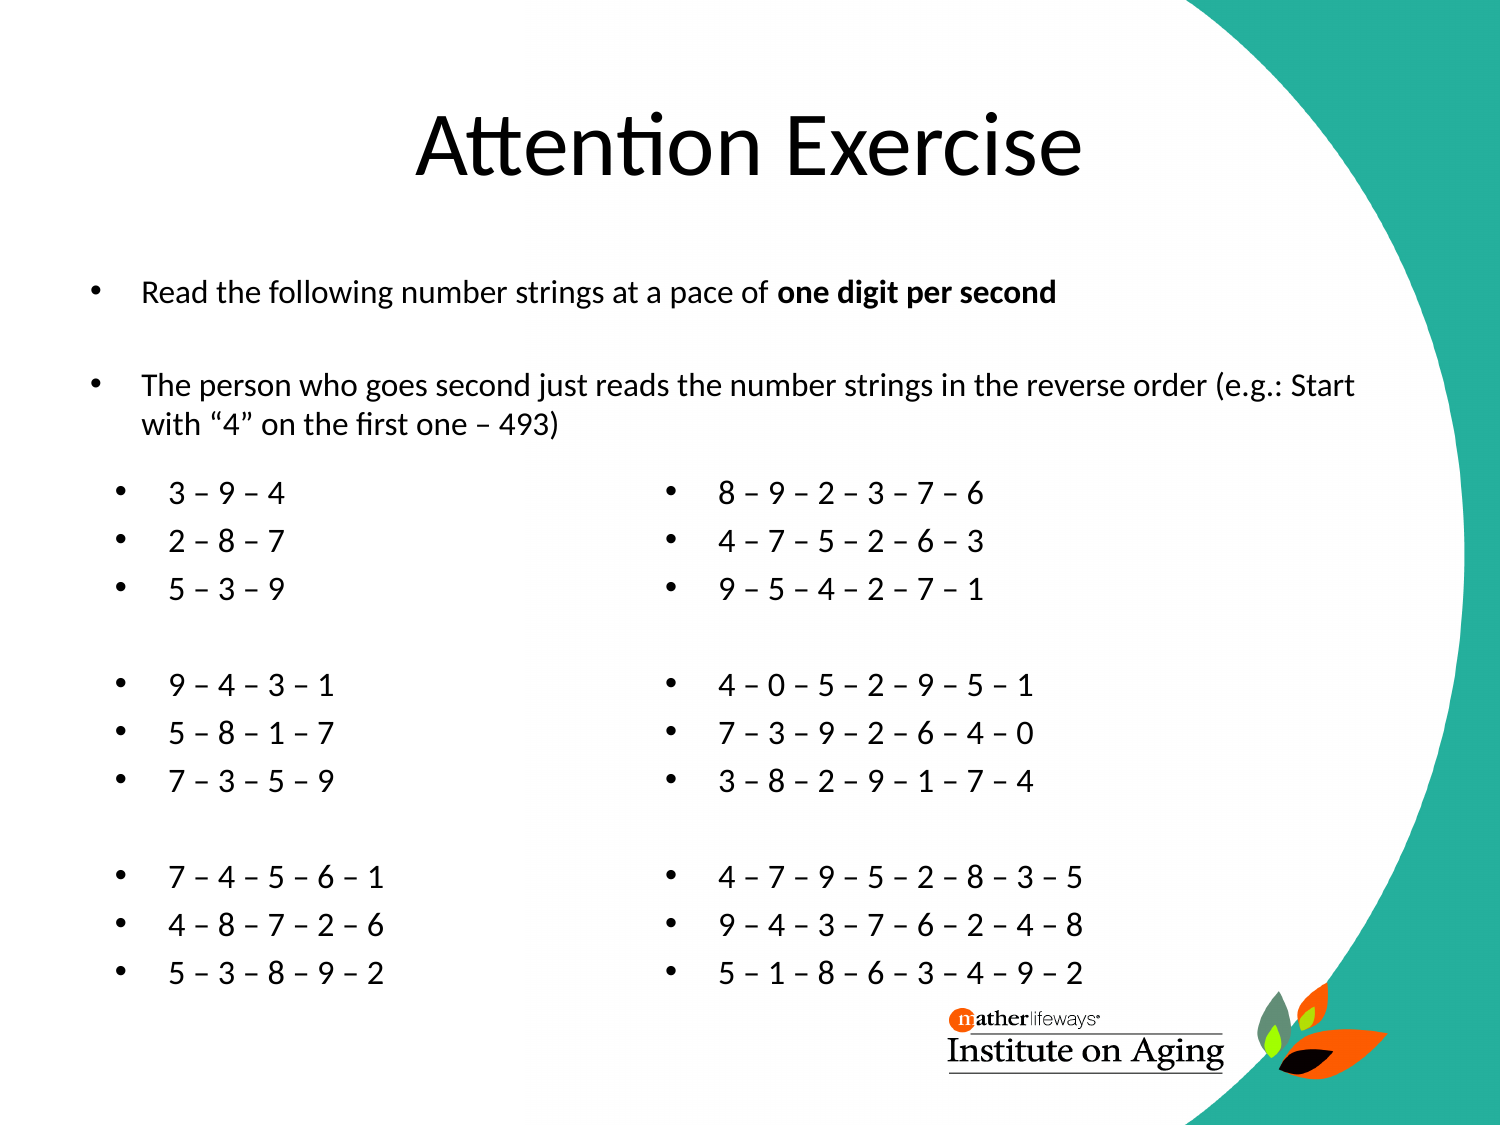

# Attention Exercise

Read the following number strings at a pace of one digit per second

The person who goes second just reads the number strings in the reverse order (e.g.: Start with “4” on the first one – 493)

3 – 9 – 4
2 – 8 – 7
5 – 3 – 9

9 – 4 – 3 – 1
5 – 8 – 1 – 7
7 – 3 – 5 – 9

7 – 4 – 5 – 6 – 1
4 – 8 – 7 – 2 – 6
5 – 3 – 8 – 9 – 2

8 – 9 – 2 – 3 – 7 – 6
4 – 7 – 5 – 2 – 6 – 3
9 – 5 – 4 – 2 – 7 – 1

4 – 0 – 5 – 2 – 9 – 5 – 1
7 – 3 – 9 – 2 – 6 – 4 – 0
3 – 8 – 2 – 9 – 1 – 7 – 4

4 – 7 – 9 – 5 – 2 – 8 – 3 – 5
9 – 4 – 3 – 7 – 6 – 2 – 4 – 8
5 – 1 – 8 – 6 – 3 – 4 – 9 – 2